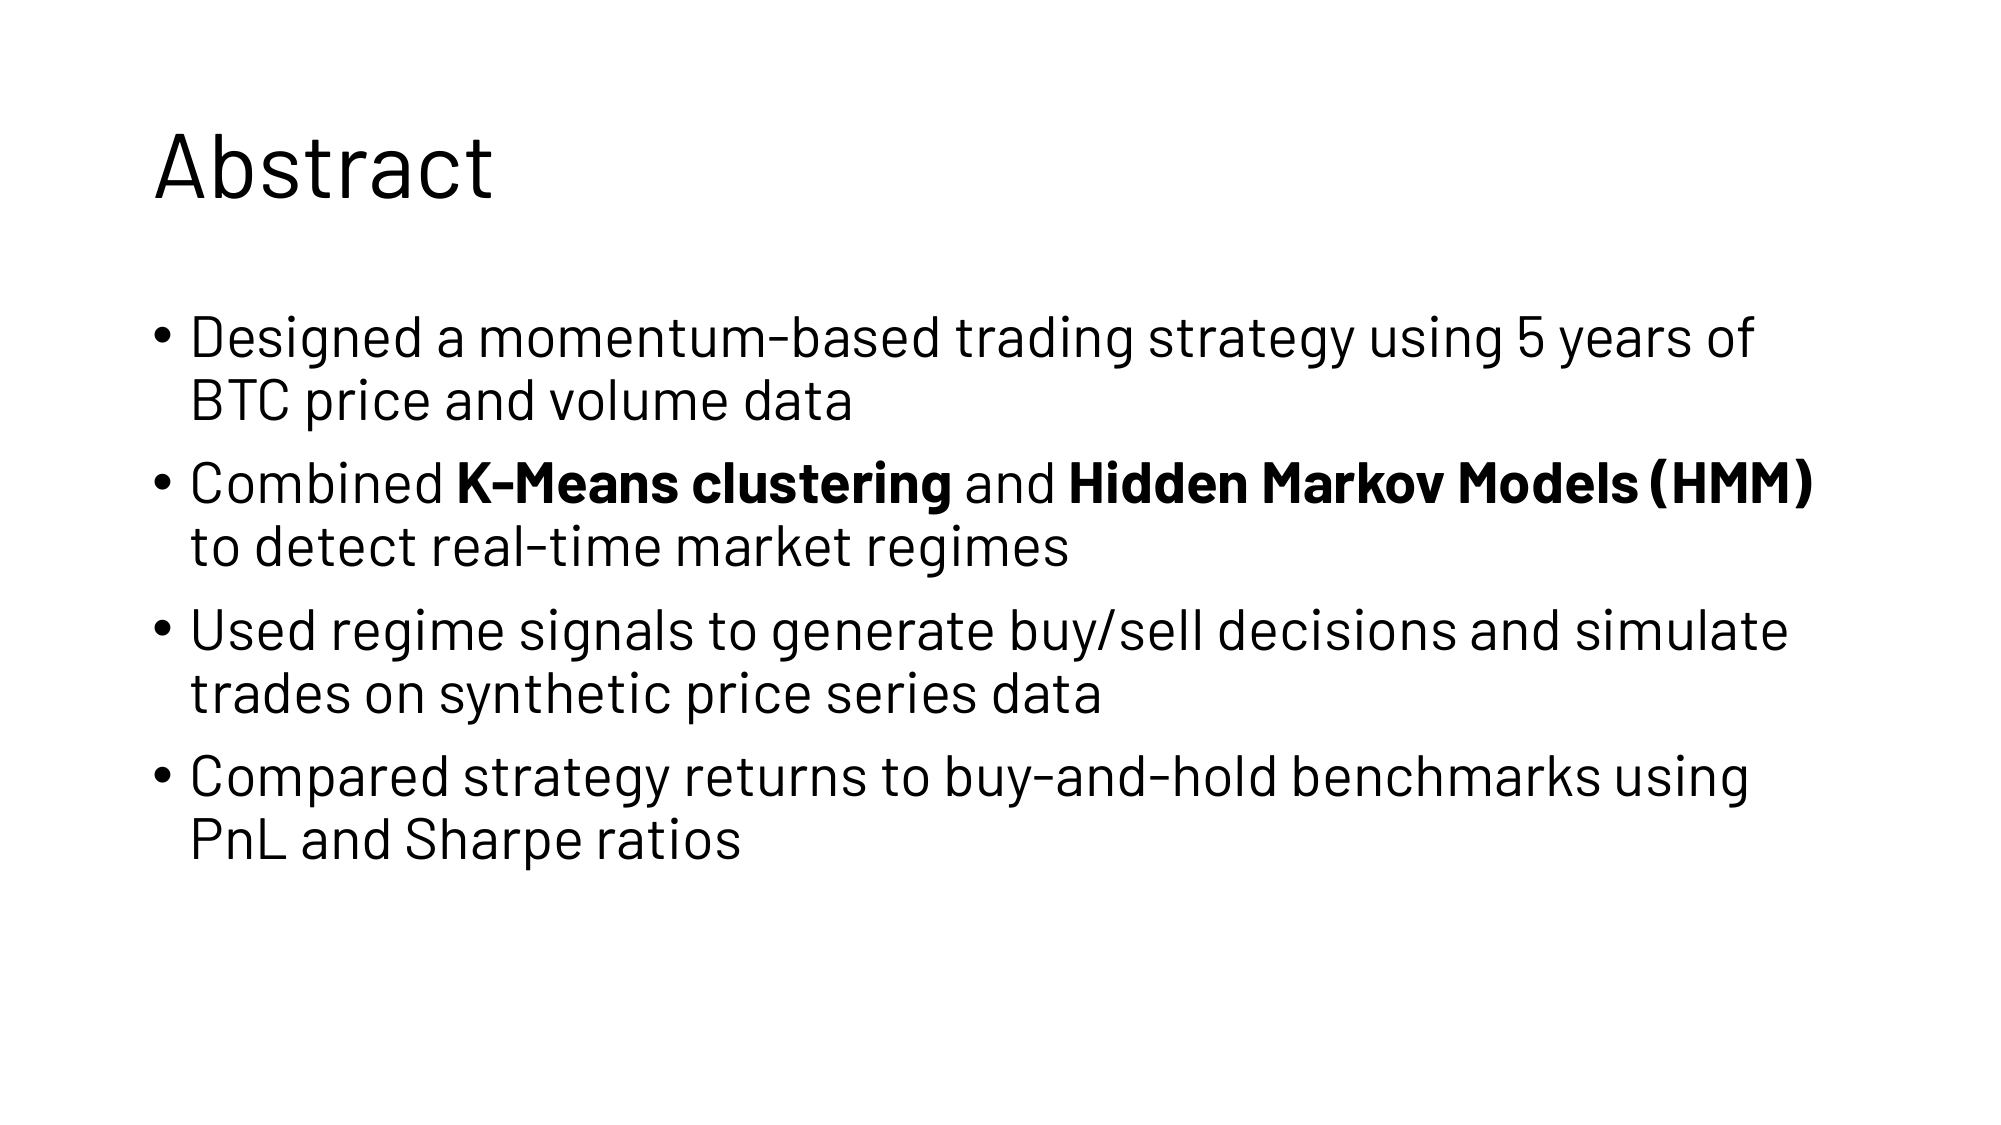

Generate synthetic price series via Monte Carlo simulation using BTC return statistics (mean & volatility)

# Abstract
Designed a momentum-based trading strategy using 5 years of BTC price and volume data
Combined K-Means clustering and Hidden Markov Models (HMM) to detect real-time market regimes
Used regime signals to generate buy/sell decisions and simulate trades on synthetic price series data
Compared strategy returns to buy-and-hold benchmarks using PnL and Sharpe ratios